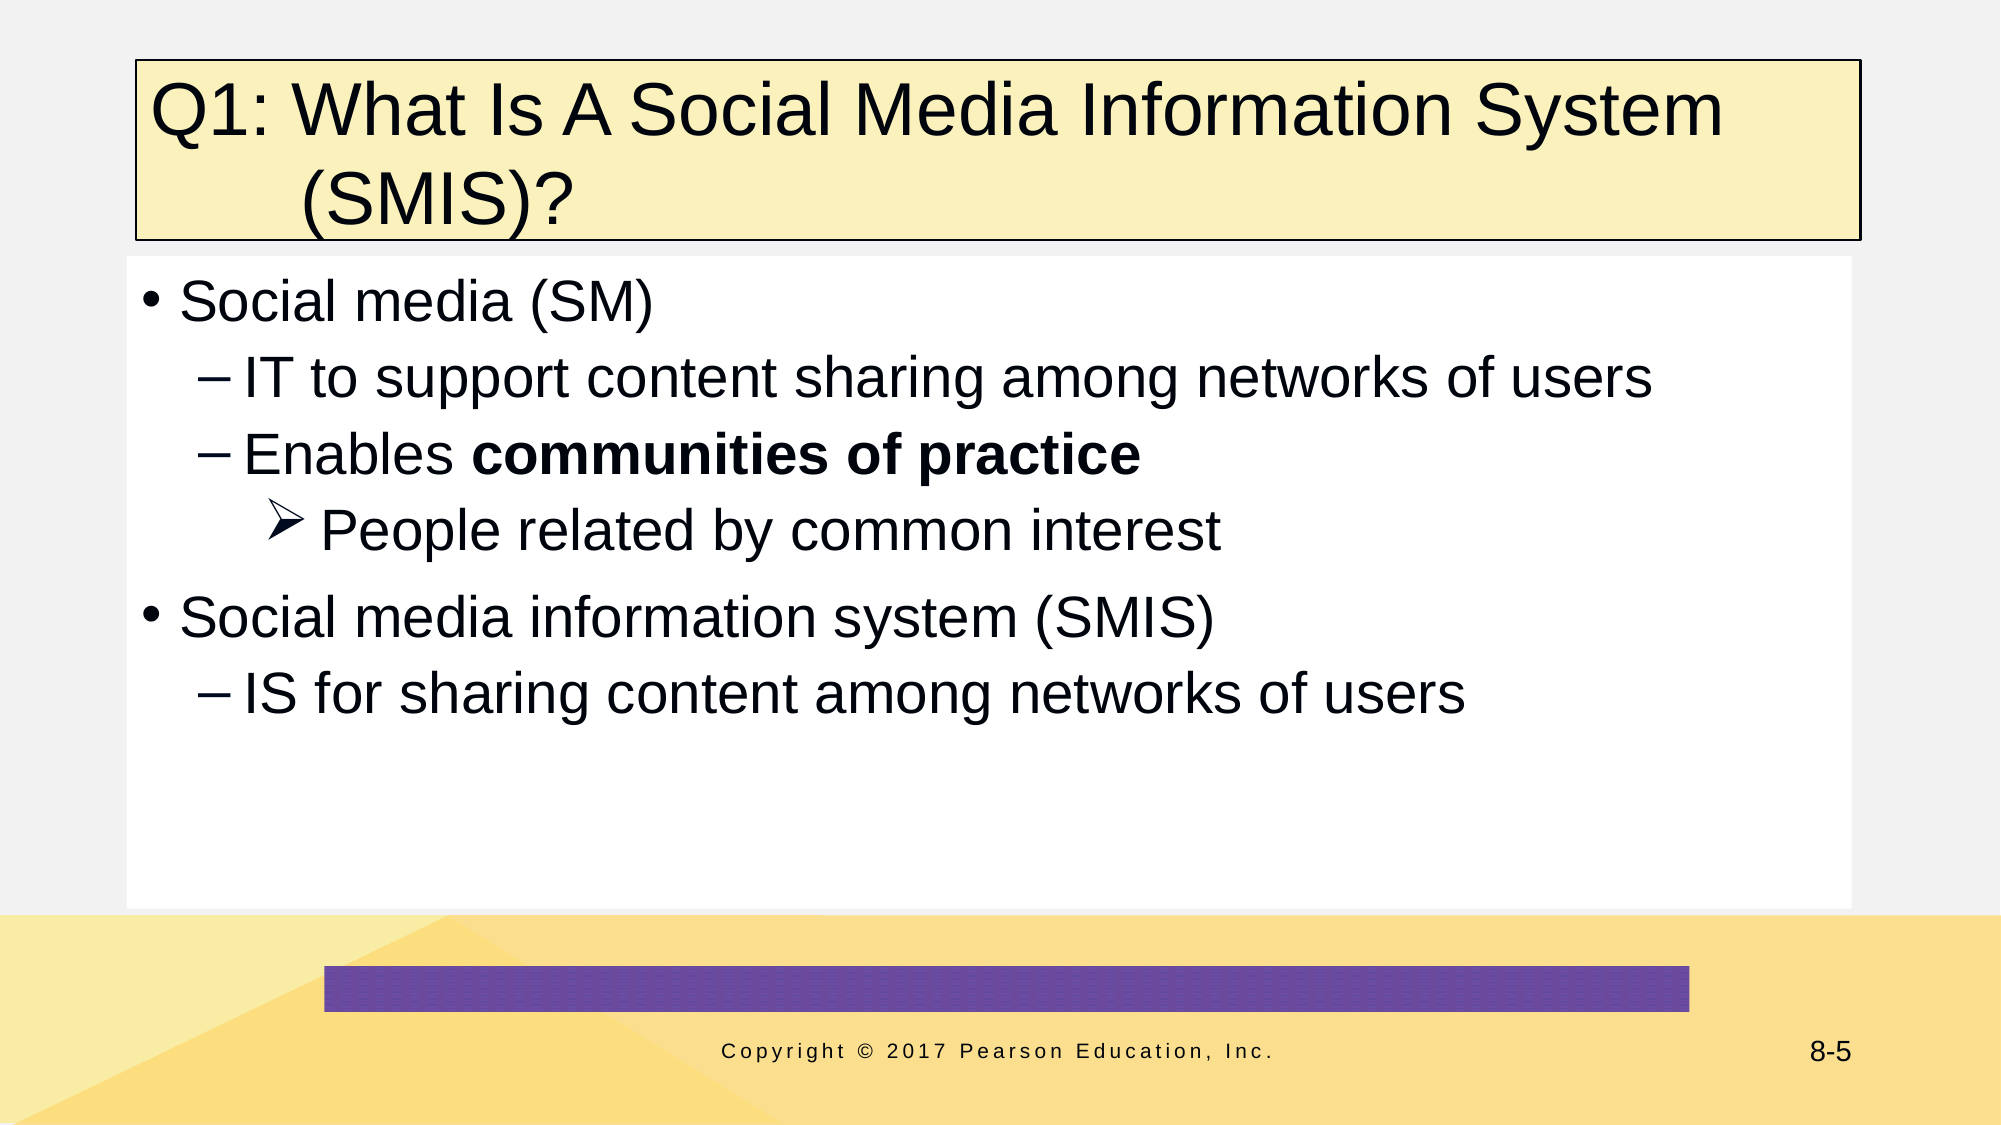

# Q1: What Is A Social Media Information System (SMIS)?
Social media (SM)
IT to support content sharing among networks of users
Enables communities of practice
People related by common interest
Social media information system (SMIS)
IS for sharing content among networks of users
Copyright © 2017 Pearson Education, Inc.